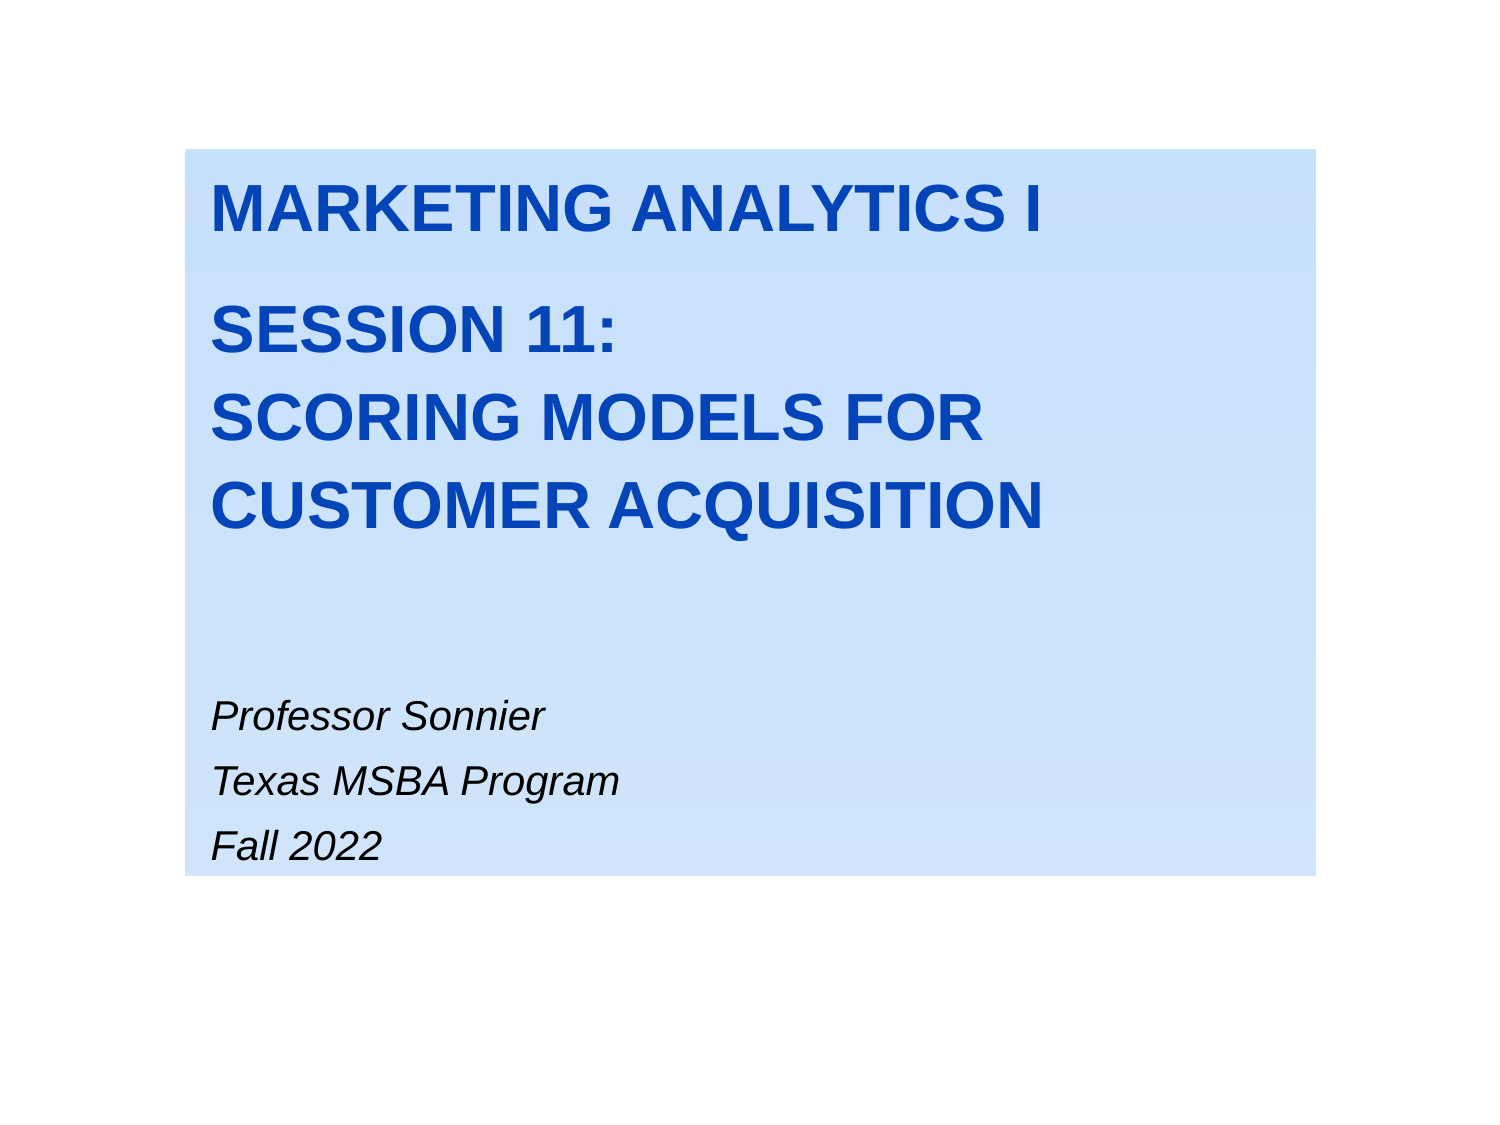

MARKETING ANALYTICS I

SESSION 11:
SCORING MODELS FOR
CUSTOMER ACQUISITION

Professor Sonnier
Texas MSBA Program
Fall 2022

1